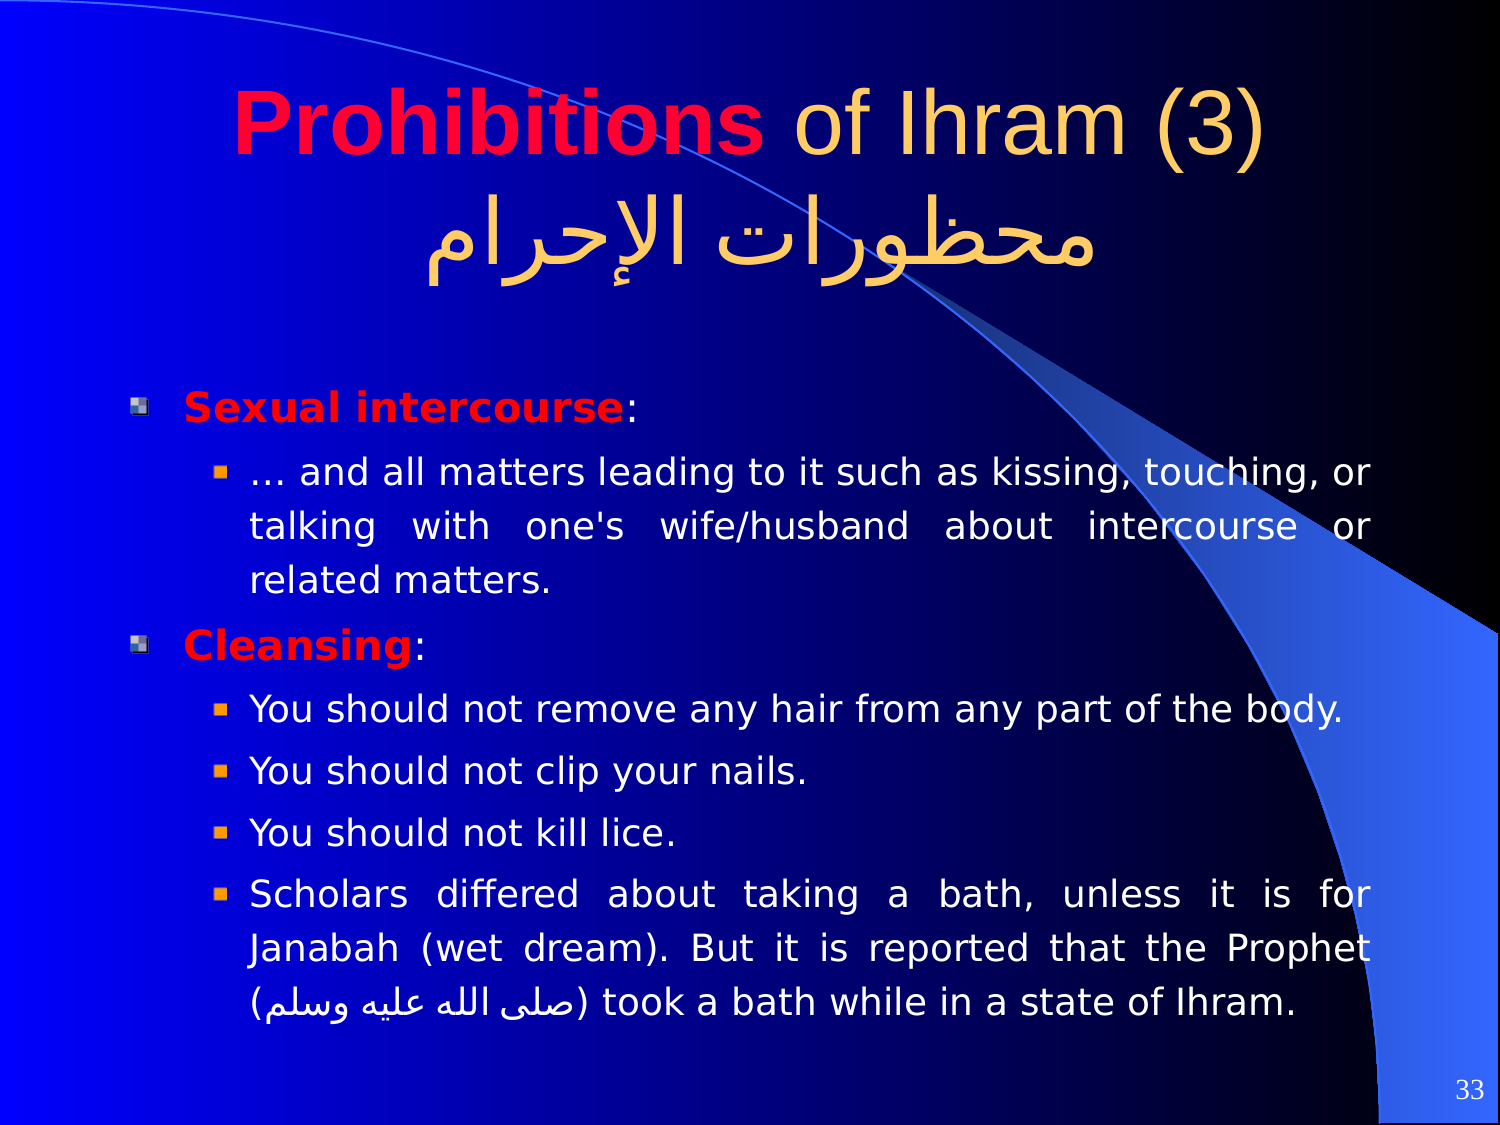

# Prohibitions of Ihram (3) محظورات الإحرام
Sexual intercourse:
… and all matters leading to it such as kissing, touching, or talking with one's wife/husband about intercourse or related matters.
Cleansing:
You should not remove any hair from any part of the body.
You should not clip your nails.
You should not kill lice.
Scholars differed about taking a bath, unless it is for Janabah (wet dream). But it is reported that the Prophet (صلى الله عليه وسلم) took a bath while in a state of Ihram.
33